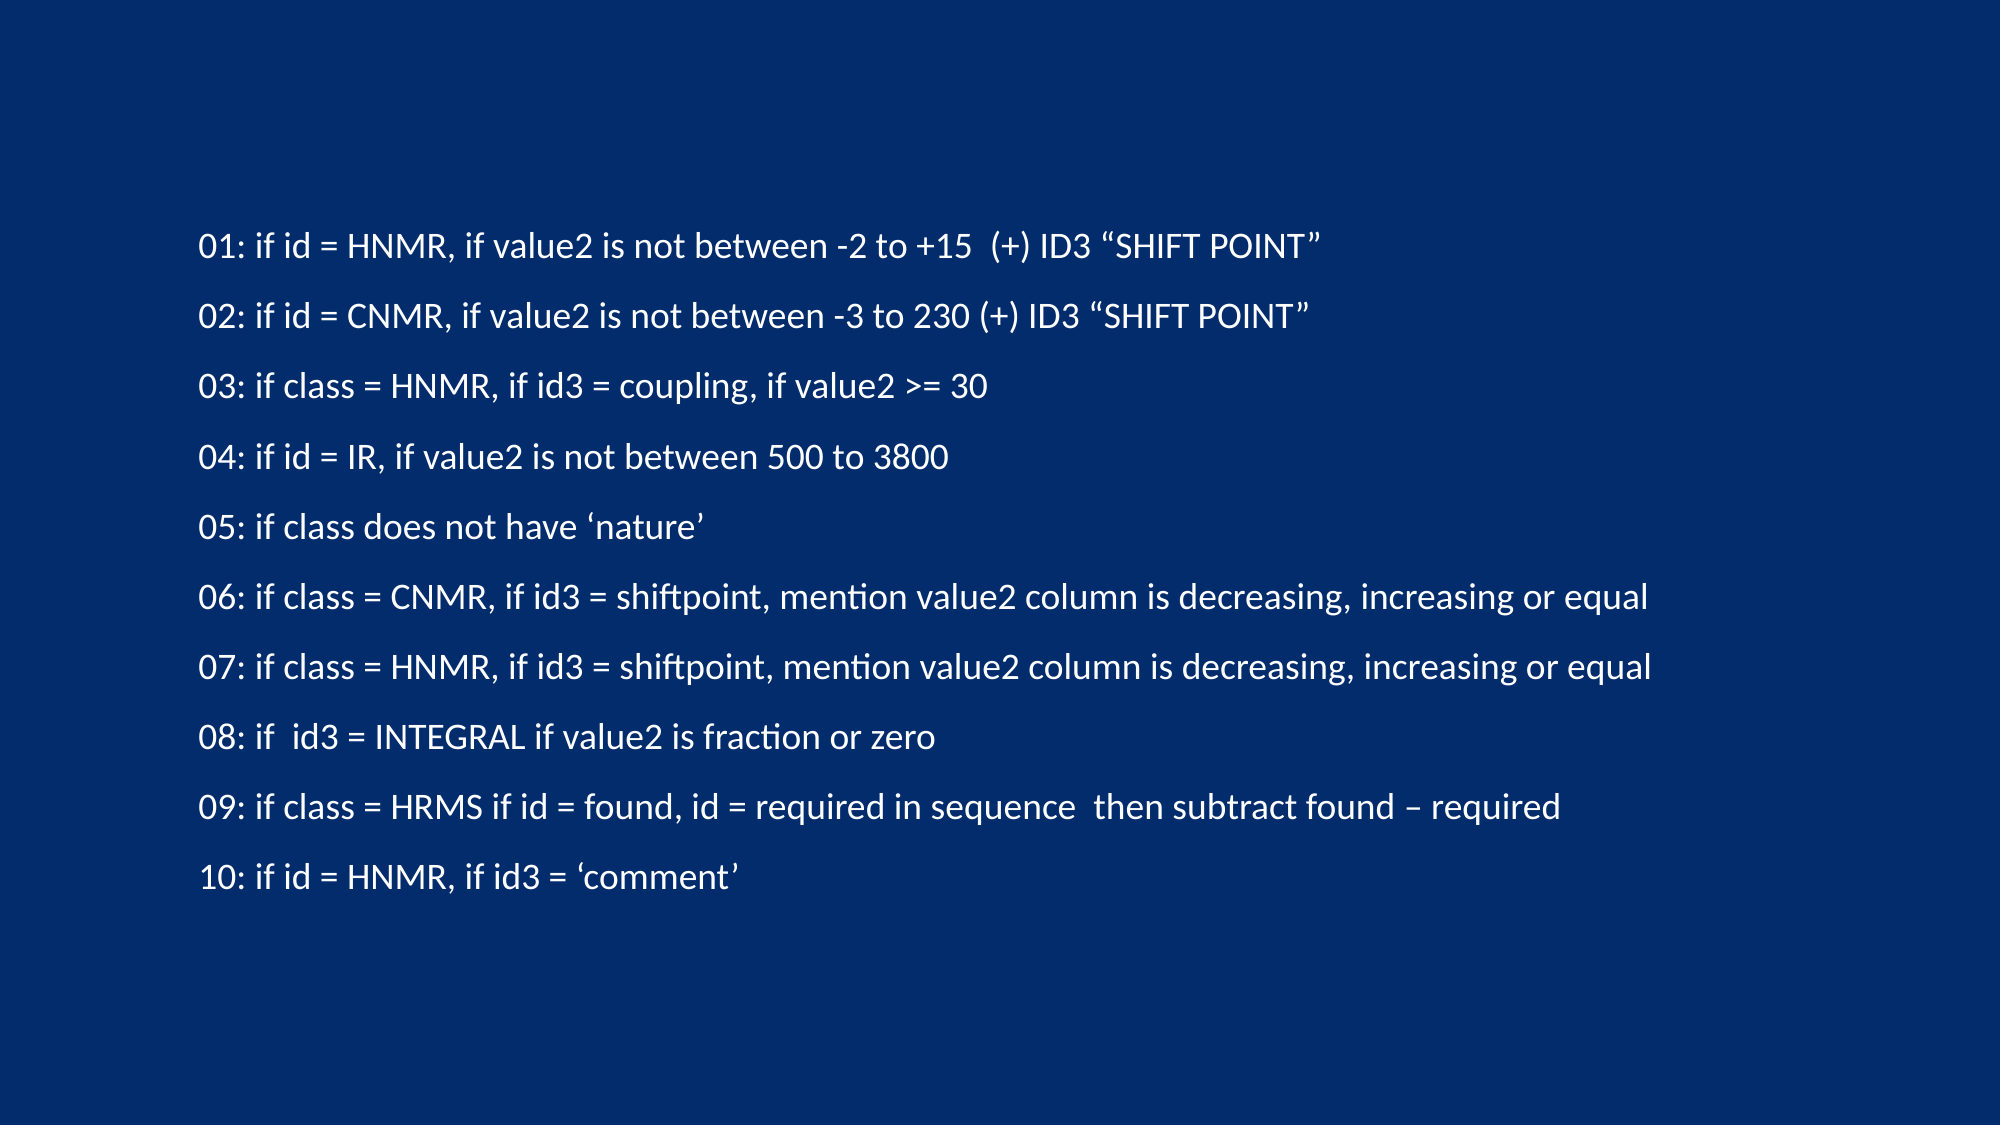

01: if id = HNMR, if value2 is not between -2 to +15  (+) ID3 “SHIFT POINT”
02: if id = CNMR, if value2 is not between -3 to 230 (+) ID3 “SHIFT POINT”
03: if class = HNMR, if id3 = coupling, if value2 >= 30
04: if id = IR, if value2 is not between 500 to 3800
05: if class does not have ‘nature’
06: if class = CNMR, if id3 = shiftpoint, mention value2 column is decreasing, increasing or equal
07: if class = HNMR, if id3 = shiftpoint, mention value2 column is decreasing, increasing or equal
08: if  id3 = INTEGRAL if value2 is fraction or zero
09: if class = HRMS if id = found, id = required in sequence  then subtract found – required
10: if id = HNMR, if id3 = ‘comment’